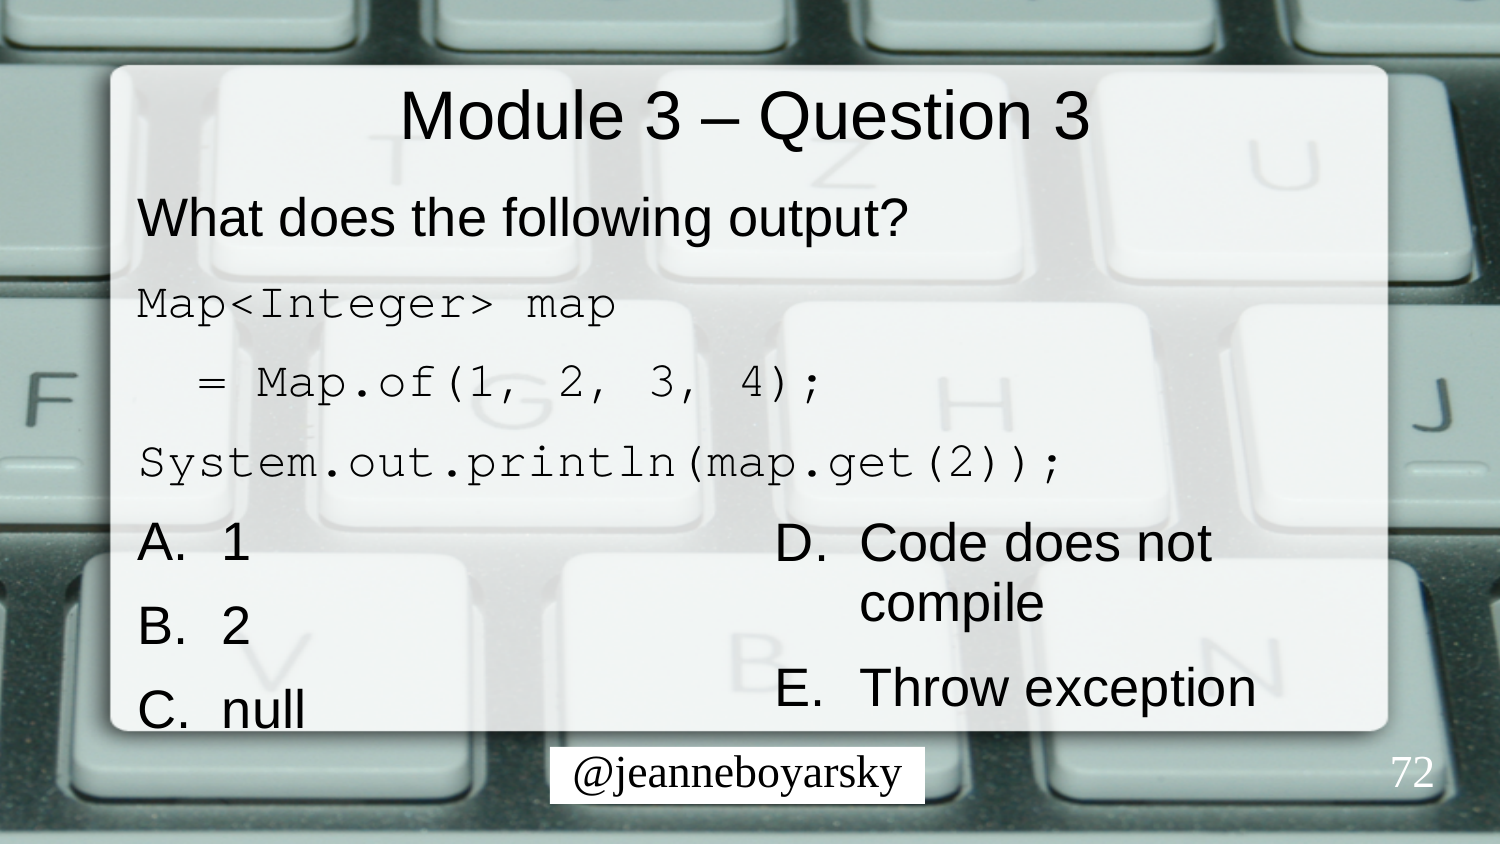

# Module 3 – Question 3
What does the following output?
Map<Integer> map
  = Map.of(1, 2, 3, 4);
System.out.println(map.get(2));
1
2
null
Code does not compile
Throw exception

72